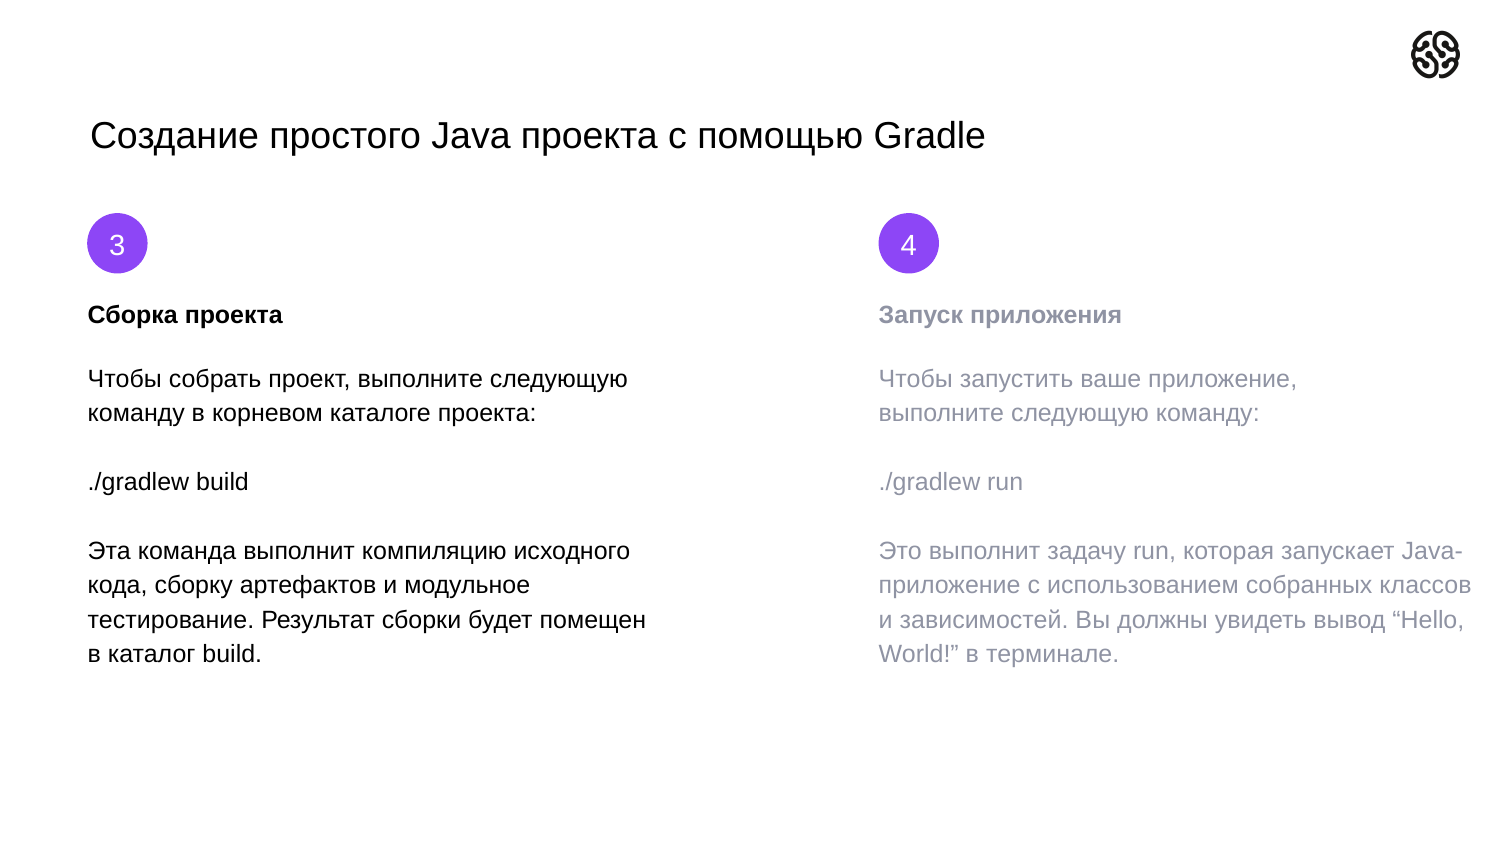

# Создание простого Java проекта с помощью Gradle
3
4
Сборка проекта
Чтобы собрать проект, выполните следующую команду в корневом каталоге проекта:
./gradlew build
Эта команда выполнит компиляцию исходного кода, сборку артефактов и модульное тестирование. Результат сборки будет помещен в каталог build.

Запуск приложения
Чтобы запустить ваше приложение,
выполните следующую команду:
./gradlew run
Это выполнит задачу run, которая запускает Java-приложение с использованием собранных классов и зависимостей. Вы должны увидеть вывод “Hello, World!” в терминале.